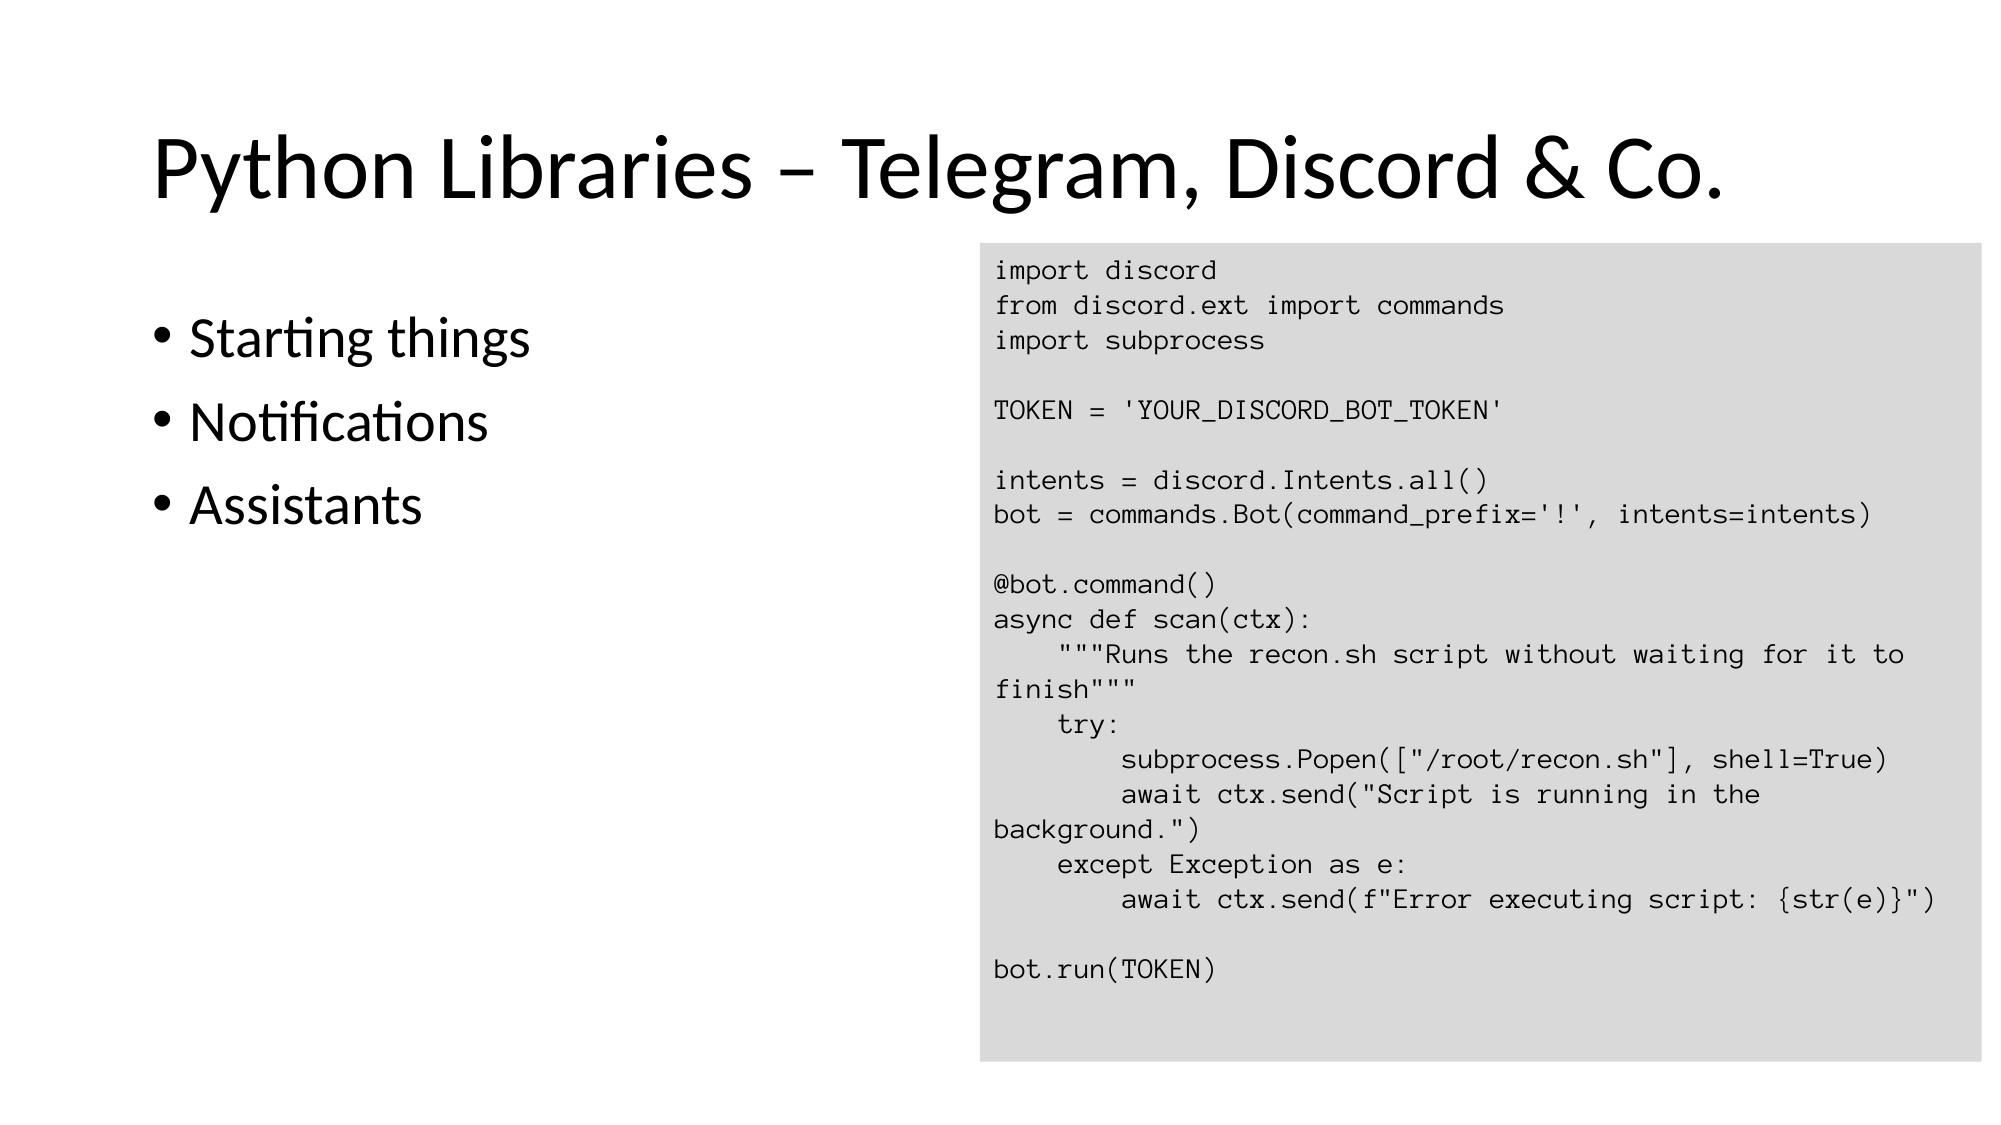

# Python Libraries – Telegram, Discord & Co.
import discord
from discord.ext import commands
import subprocess
TOKEN = 'YOUR_DISCORD_BOT_TOKEN'
intents = discord.Intents.all()
bot = commands.Bot(command_prefix='!', intents=intents)
@bot.command()
async def scan(ctx):
    """Runs the recon.sh script without waiting for it to finish"""
    try:
        subprocess.Popen(["/root/recon.sh"], shell=True)
        await ctx.send("Script is running in the background.")
    except Exception as e:
        await ctx.send(f"Error executing script: {str(e)}")
bot.run(TOKEN)

Starting things
Notifications
Assistants